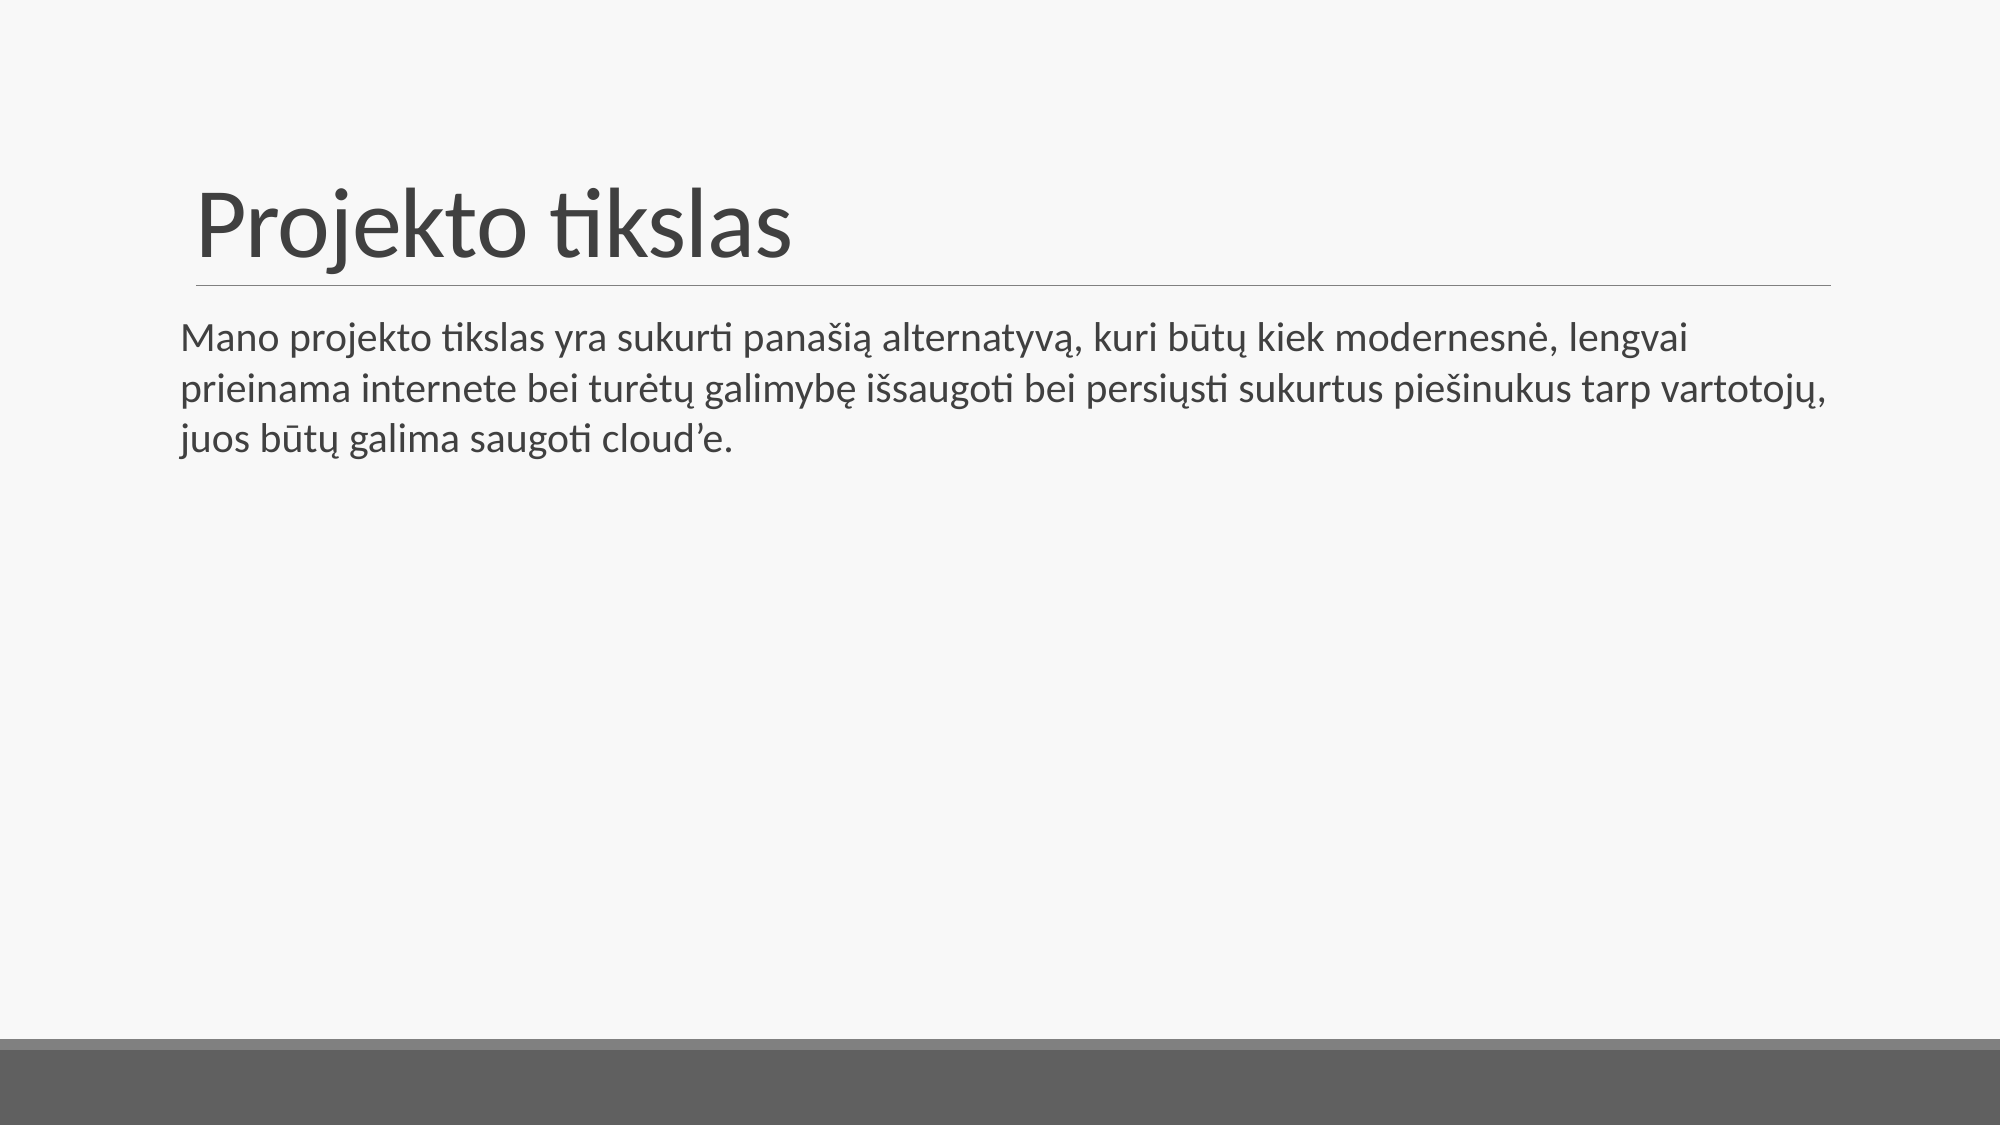

# Projekto tikslas
Mano projekto tikslas yra sukurti panašią alternatyvą, kuri būtų kiek modernesnė, lengvai prieinama internete bei turėtų galimybę išsaugoti bei persiųsti sukurtus piešinukus tarp vartotojų, juos būtų galima saugoti cloud’e.